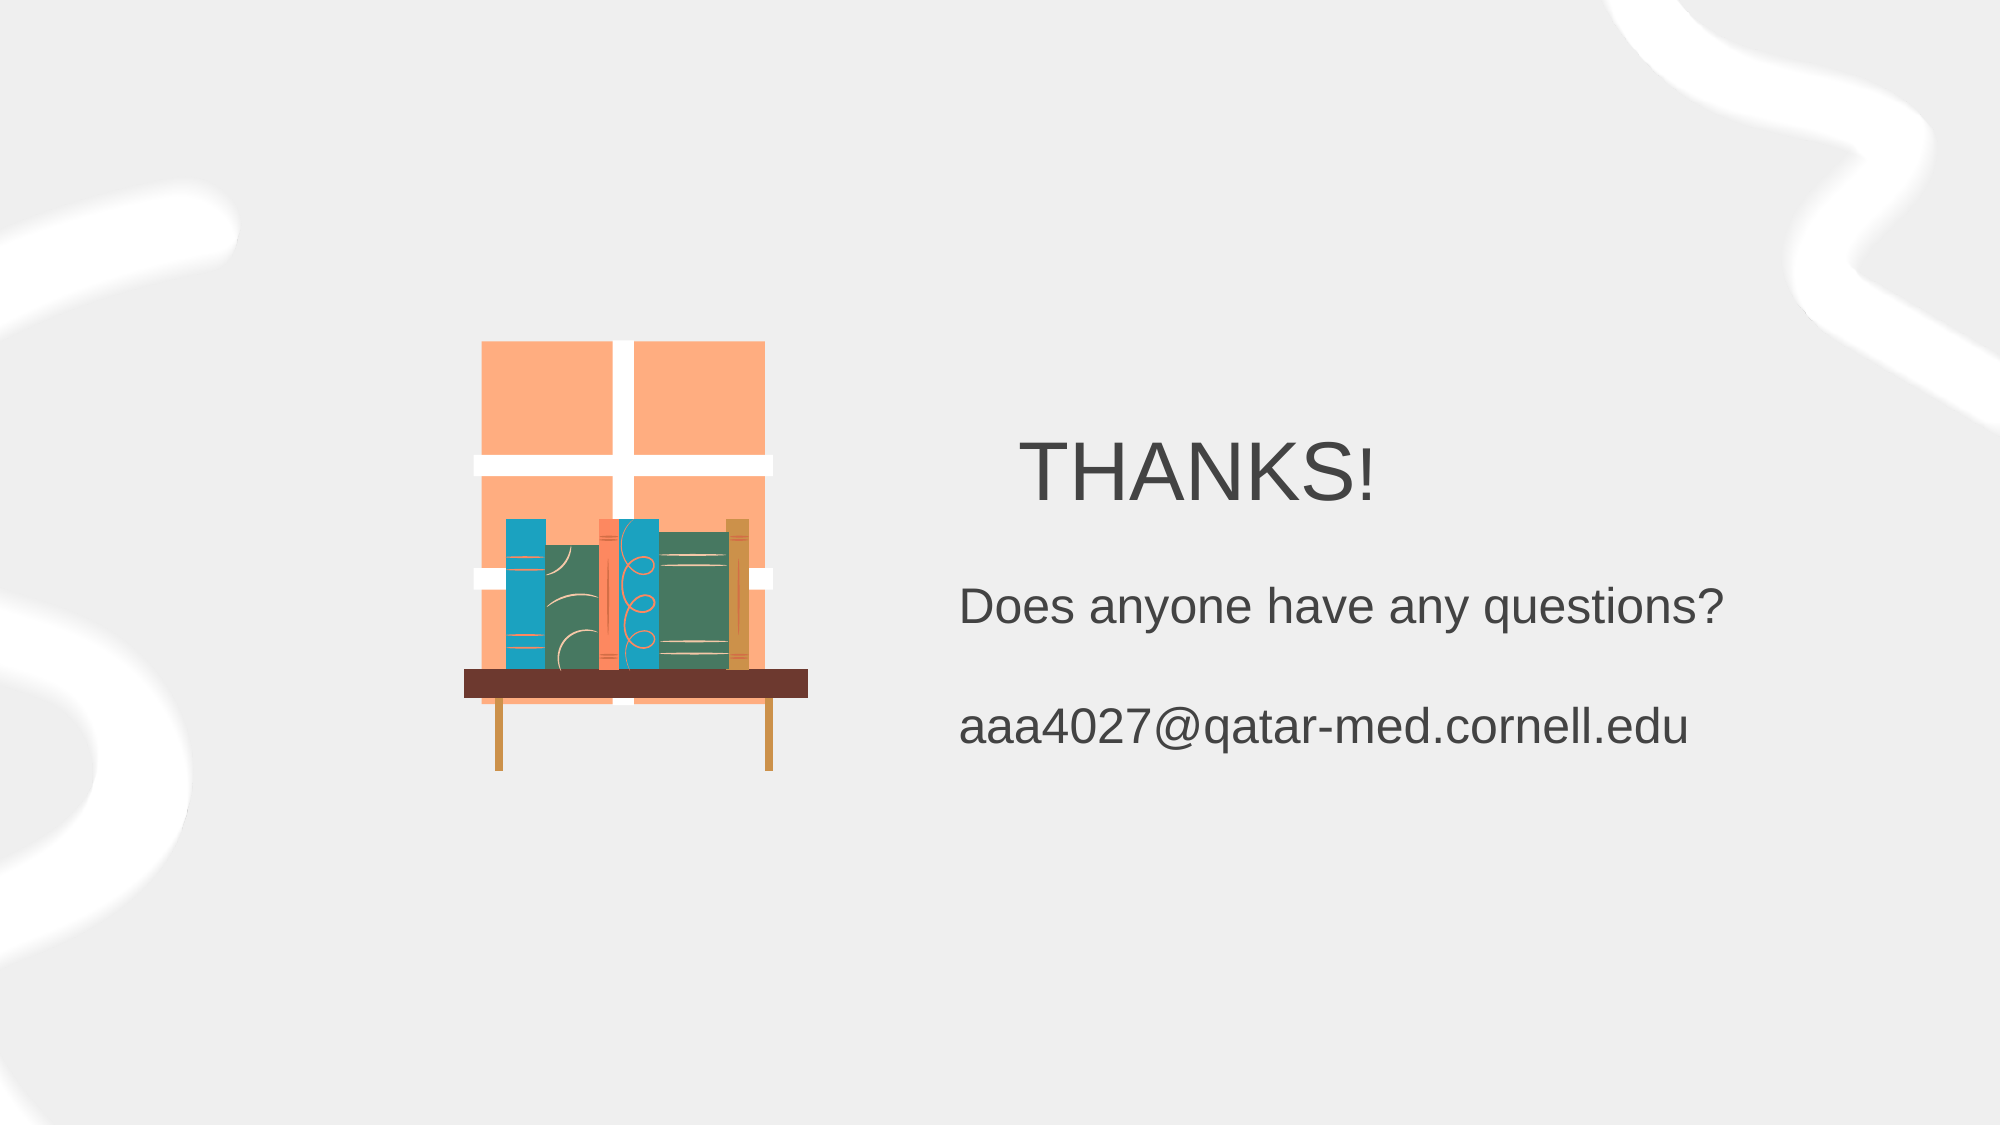

THANKS!

Does anyone have any questions?

aaa4027@qatar-med.cornell.edu